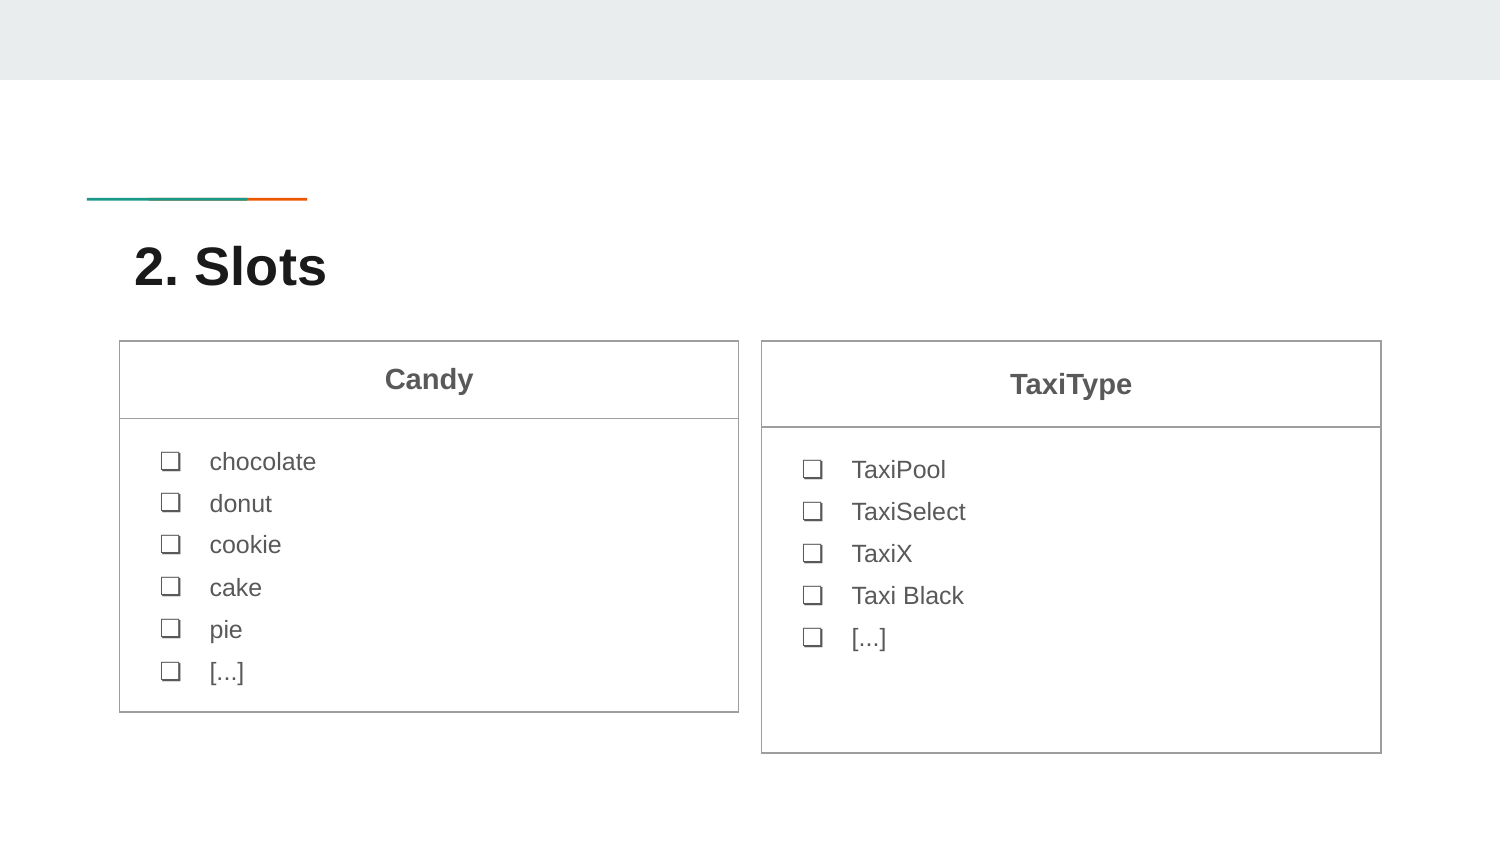

# 2. Slots
| Candy |
| --- |
| chocolate donut cookie cake pie [...] |
| TaxiType |
| --- |
| TaxiPool TaxiSelect TaxiX Taxi Black [...] |